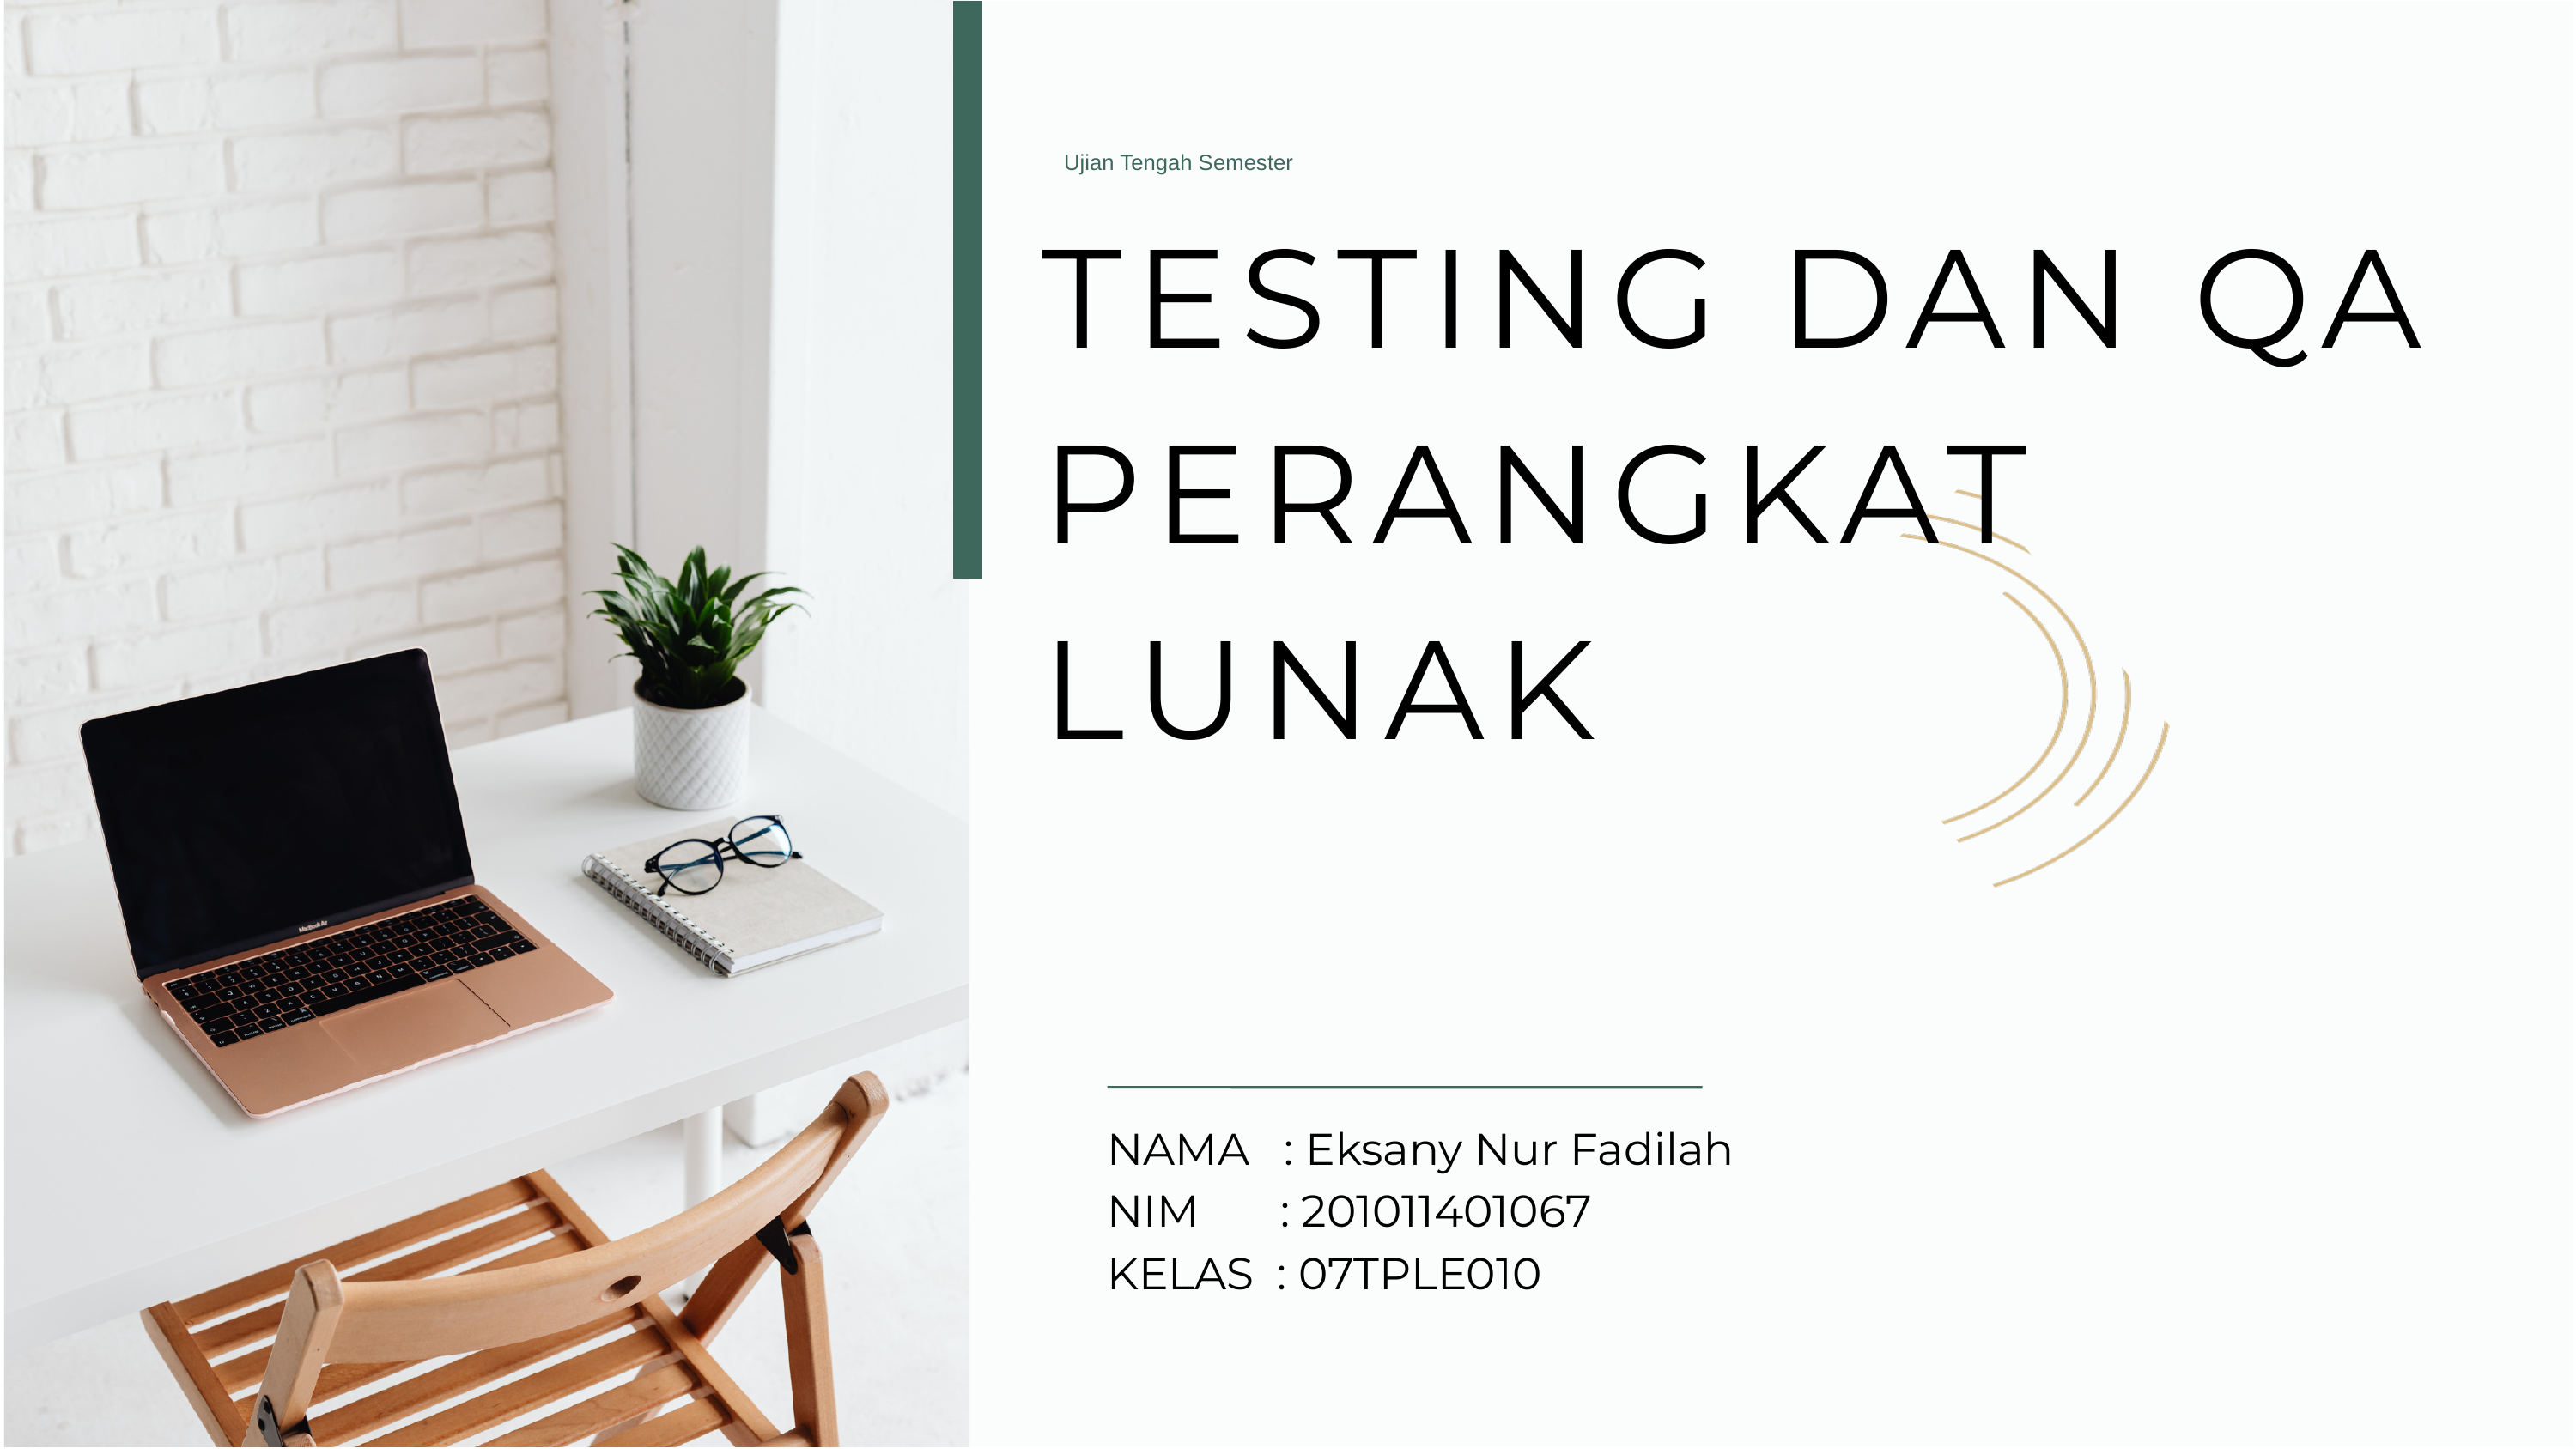

Ujian Tengah Semester
TESTING DAN QA PERANGKAT LUNAK

NAMA   : Eksany Nur Fadilah
NIM       : 201011401067
KELAS  : 07TPLE010